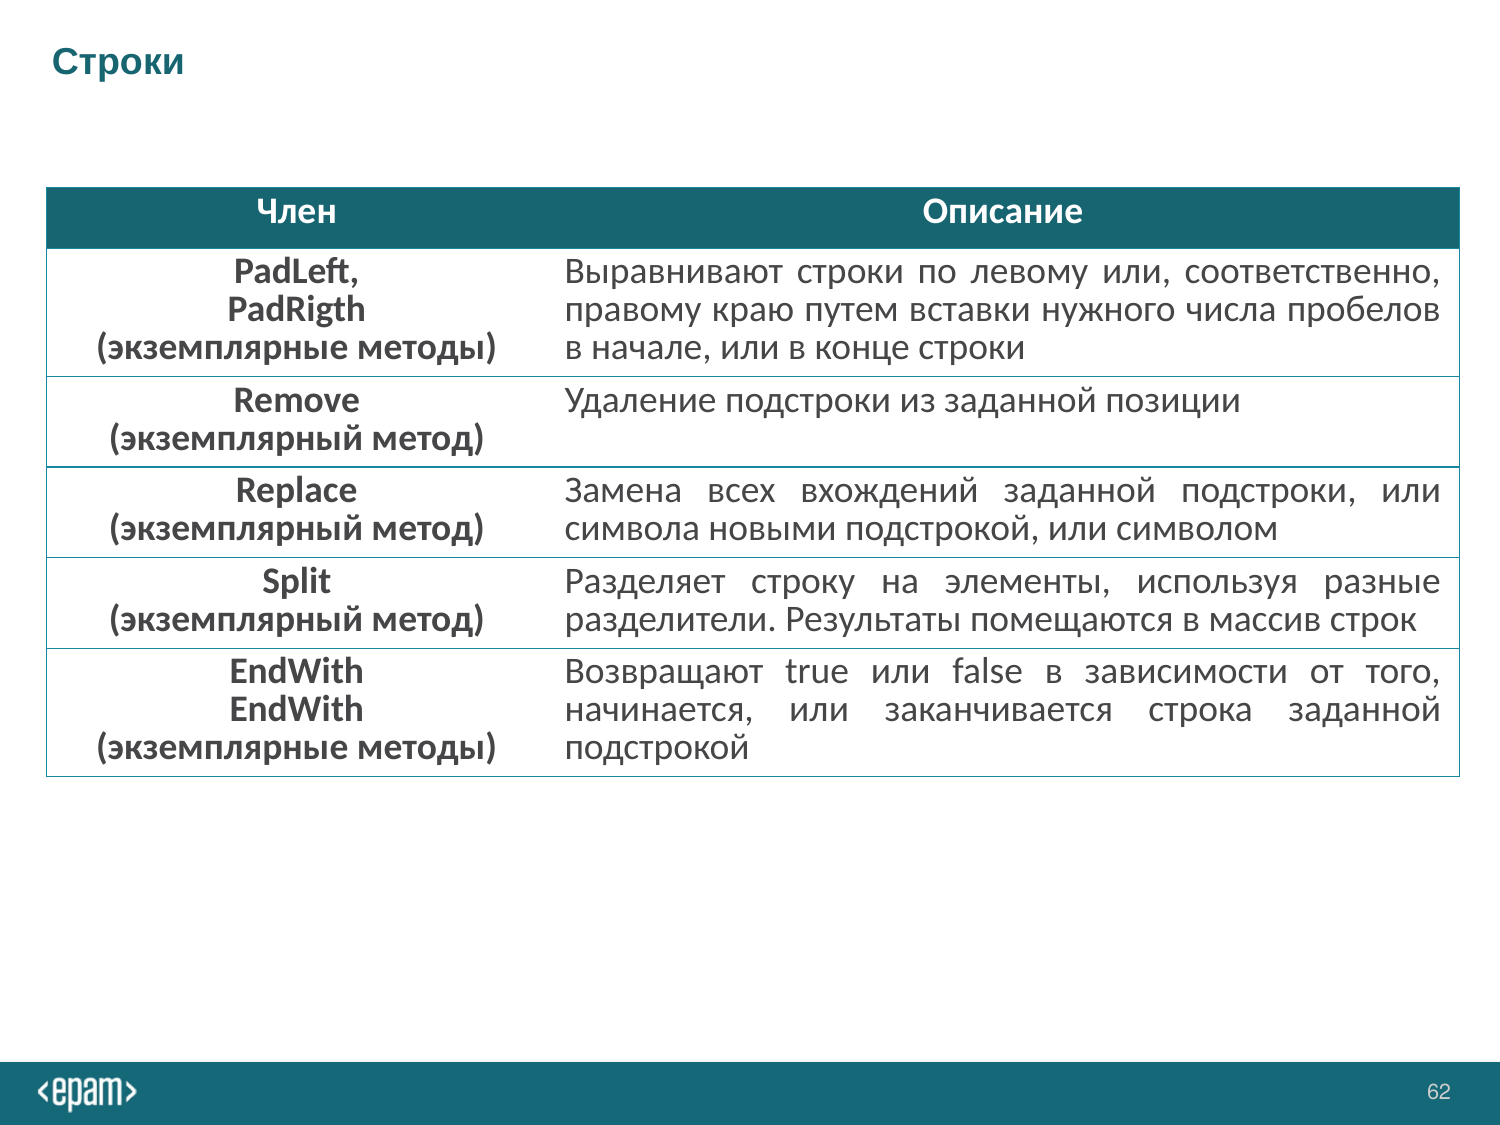

# Строки
| Член | Описание |
| --- | --- |
| PadLeft, PadRigth (экземплярные методы) | Выравнивают строки по левому или, соответственно, правому краю путем вставки нужного числа пробелов в начале, или в конце строки |
| Remove (экземплярный метод) | Удаление подстроки из заданной позиции |
| Replace (экземплярный метод) | Замена всех вхождений заданной подстроки, или символа новыми подстрокой, или символом |
| Split (экземплярный метод) | Разделяет строку на элементы, используя разные разделители. Результаты помещаются в массив строк |
| EndWith EndWith (экземплярные методы) | Возвращают true или false в зависимости от того, начинается, или заканчивается строка заданной подстрокой |